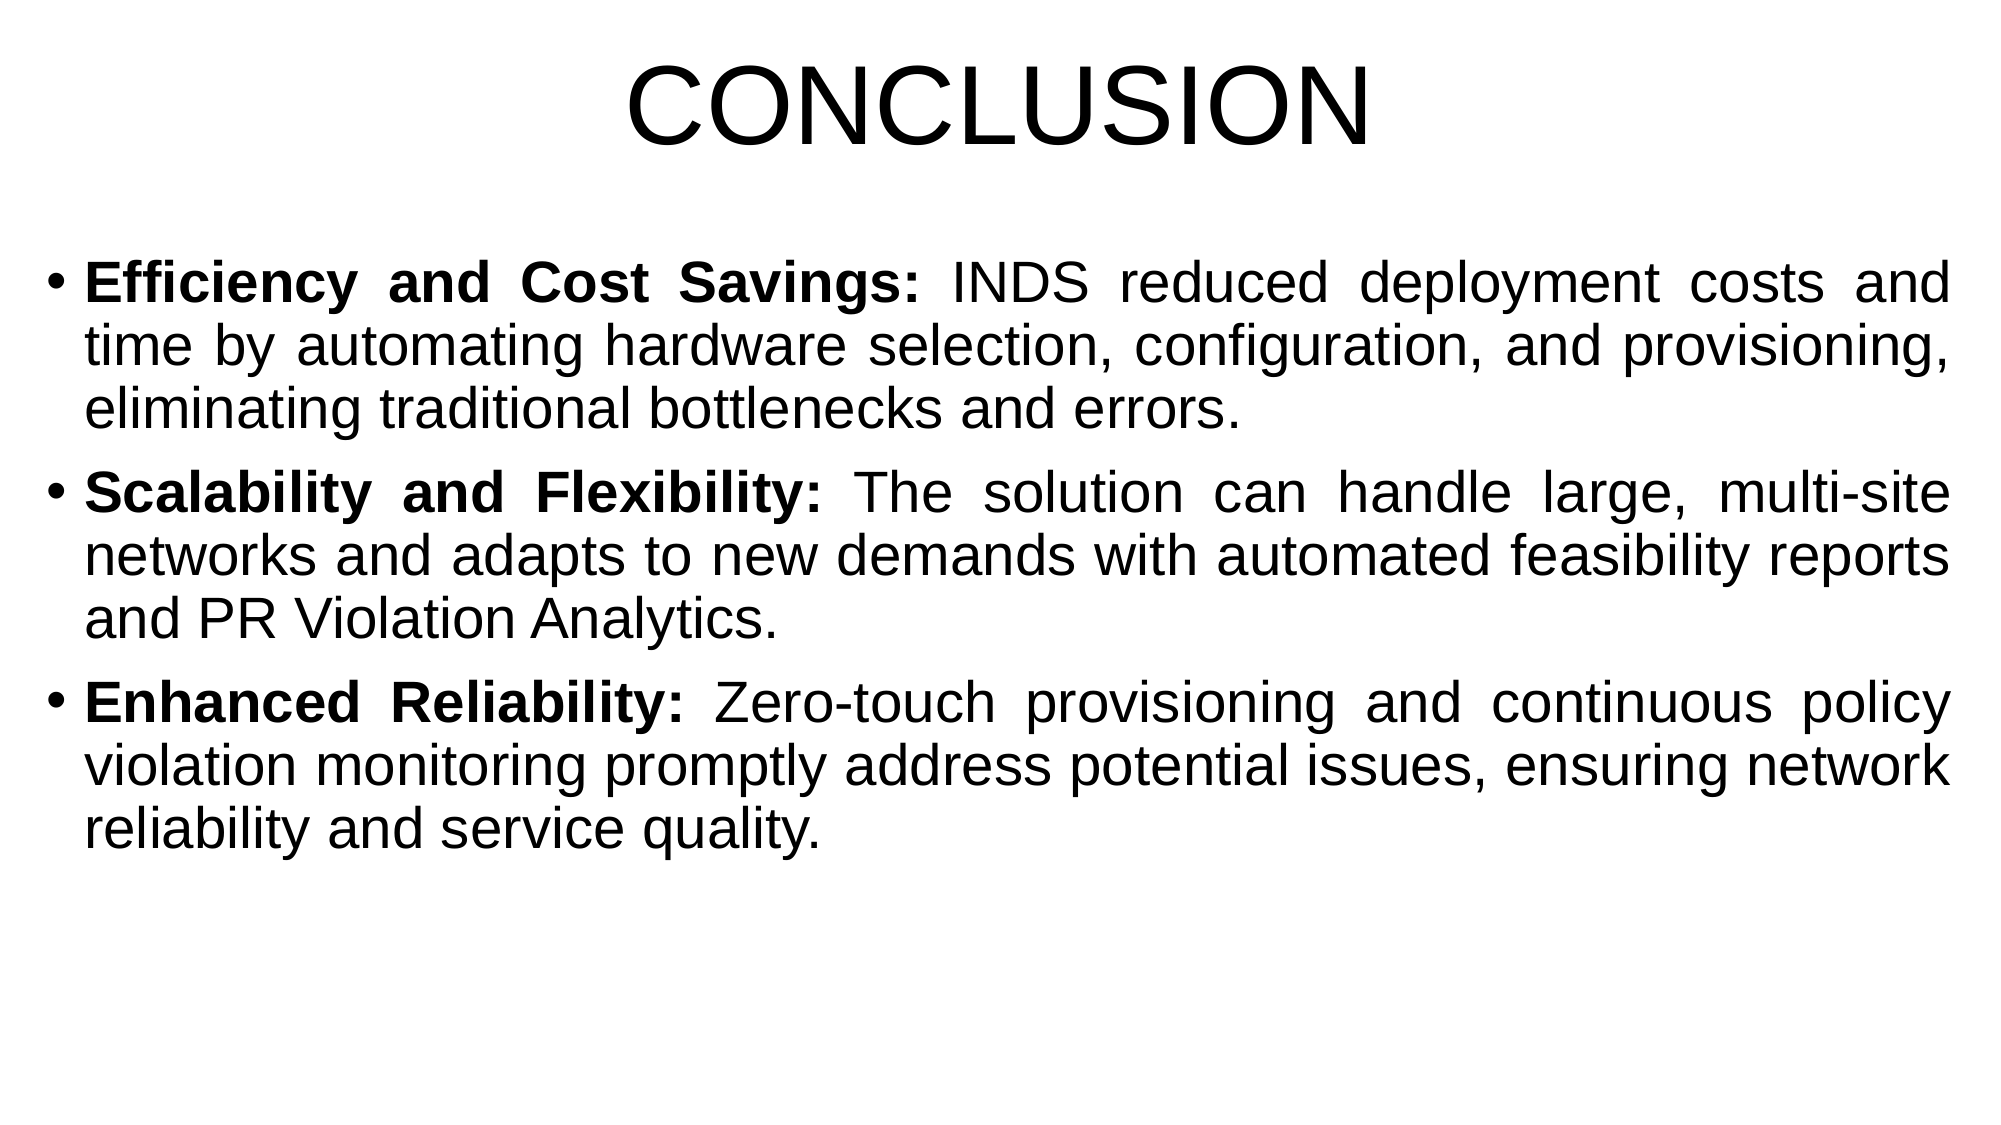

# CONCLUSION
Efficiency and Cost Savings: INDS reduced deployment costs and time by automating hardware selection, configuration, and provisioning, eliminating traditional bottlenecks and errors.
Scalability and Flexibility: The solution can handle large, multi-site networks and adapts to new demands with automated feasibility reports and PR Violation Analytics.
Enhanced Reliability: Zero-touch provisioning and continuous policy violation monitoring promptly address potential issues, ensuring network reliability and service quality.